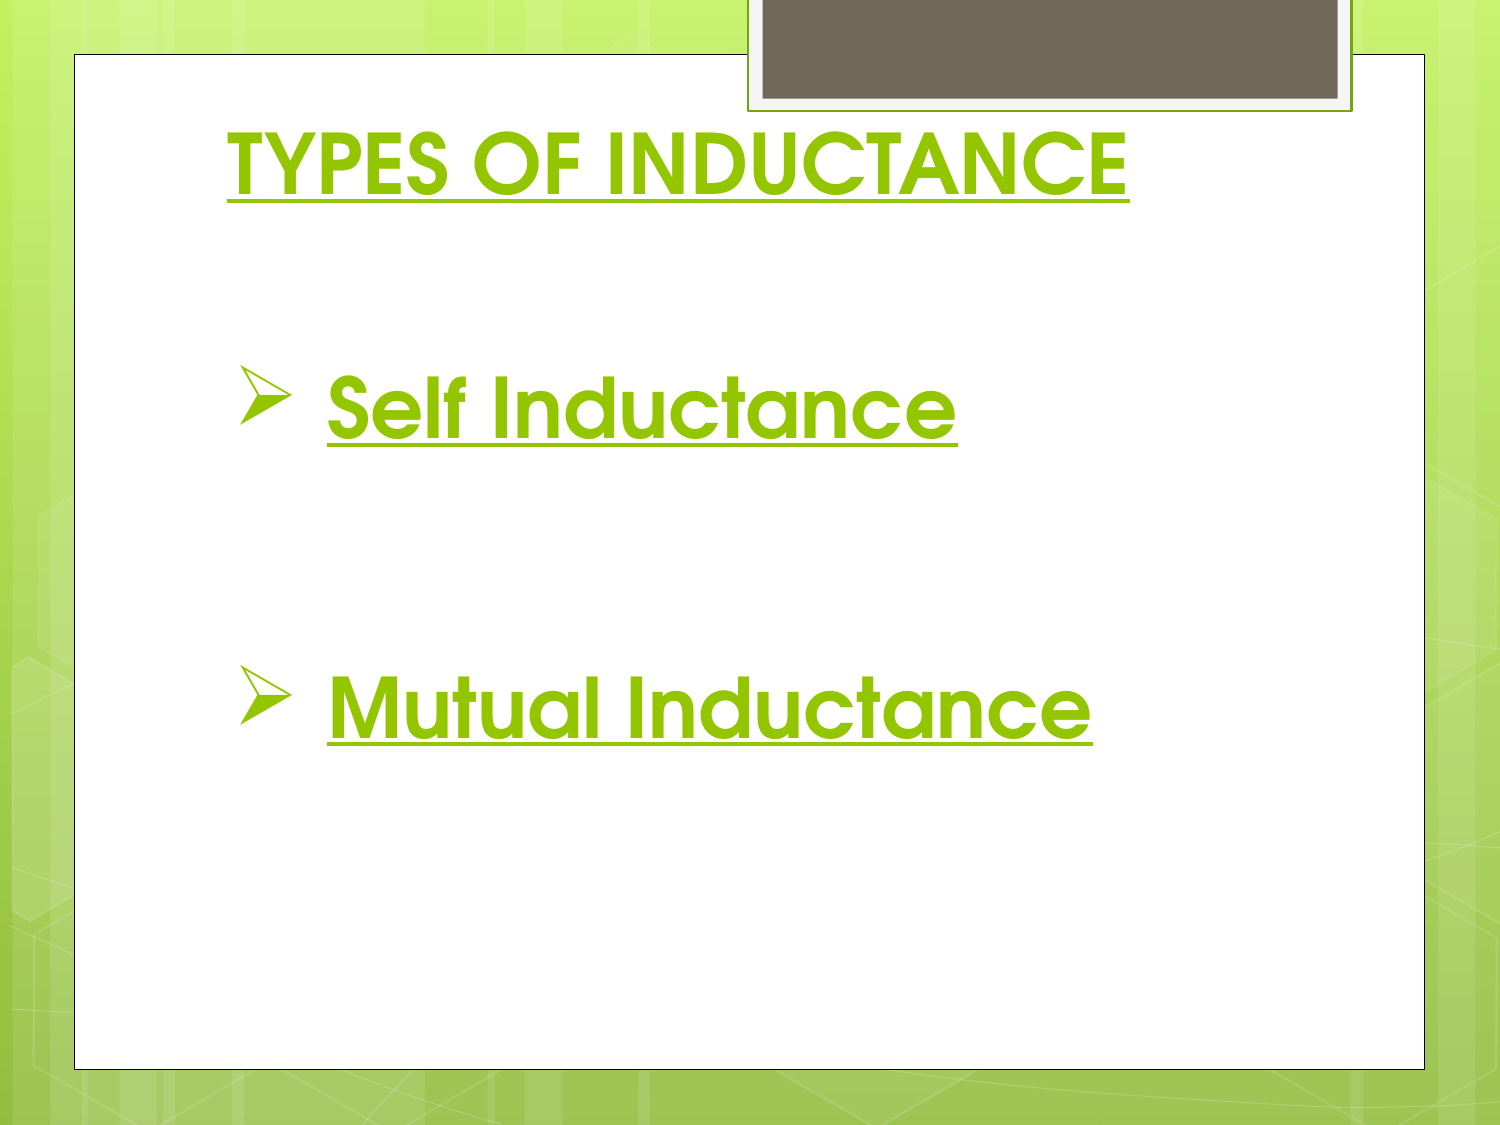

TYPES OF INDUCTANCE
Self Inductance

Mutual Inductance